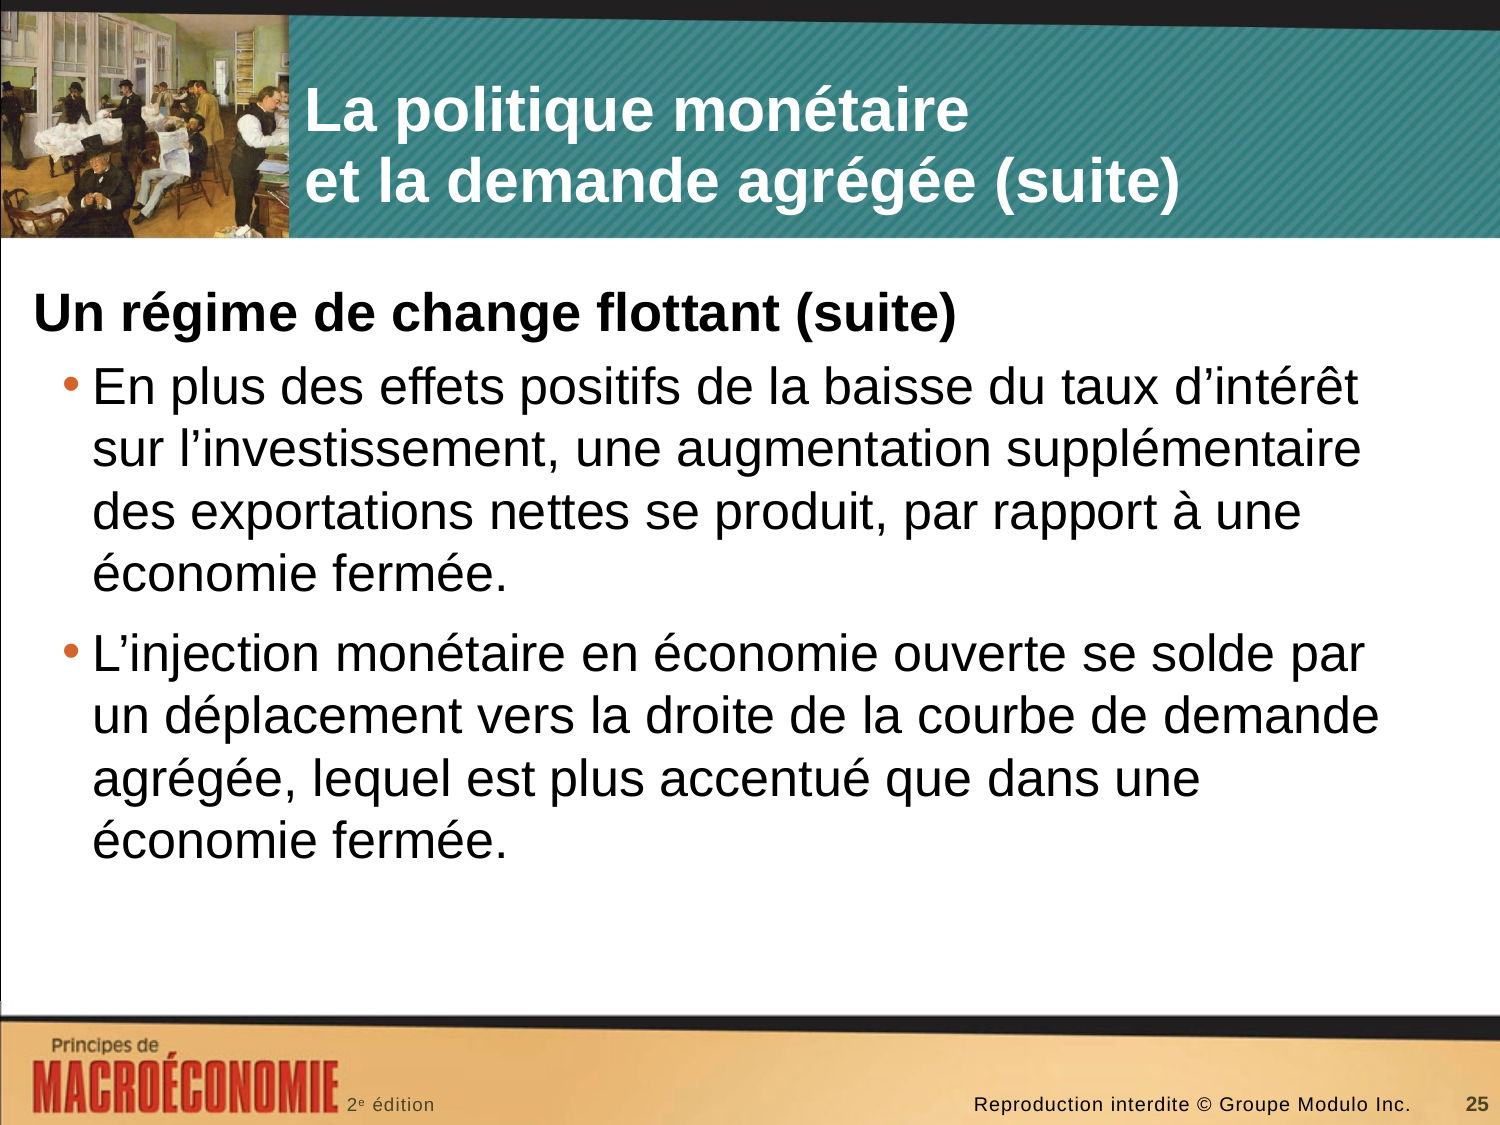

# La politique monétaire et la demande agrégée (suite)
Un régime de change flottant (suite)
En plus des effets positifs de la baisse du taux d’intérêt sur l’investissement, une augmentation supplémentaire des exportations nettes se produit, par rapport à une économie fermée.
L’injection monétaire en économie ouverte se solde par un déplacement vers la droite de la courbe de demande agrégée, lequel est plus accentué que dans une économie fermée.

25